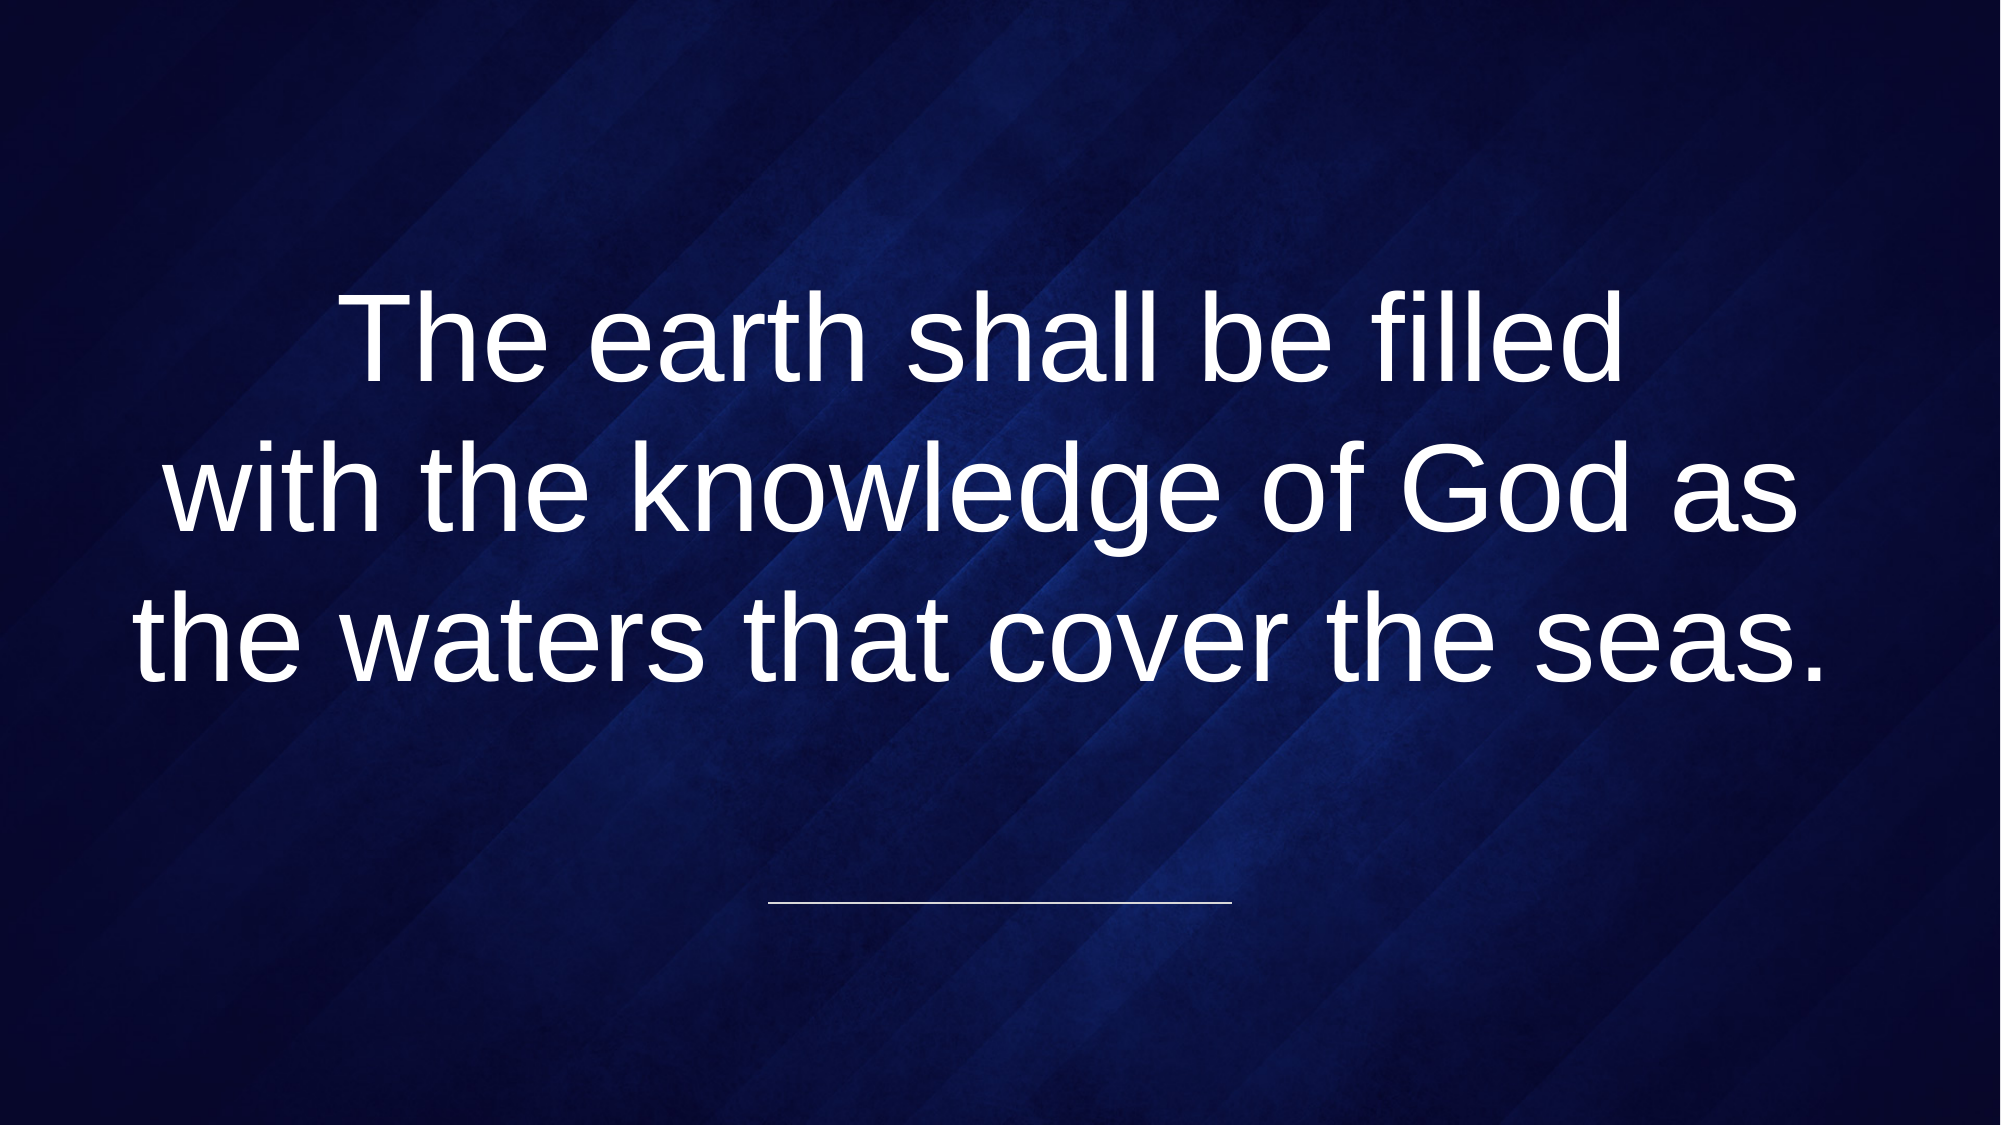

# The earth shall be filled with the knowledge of God as the waters that cover the seas.